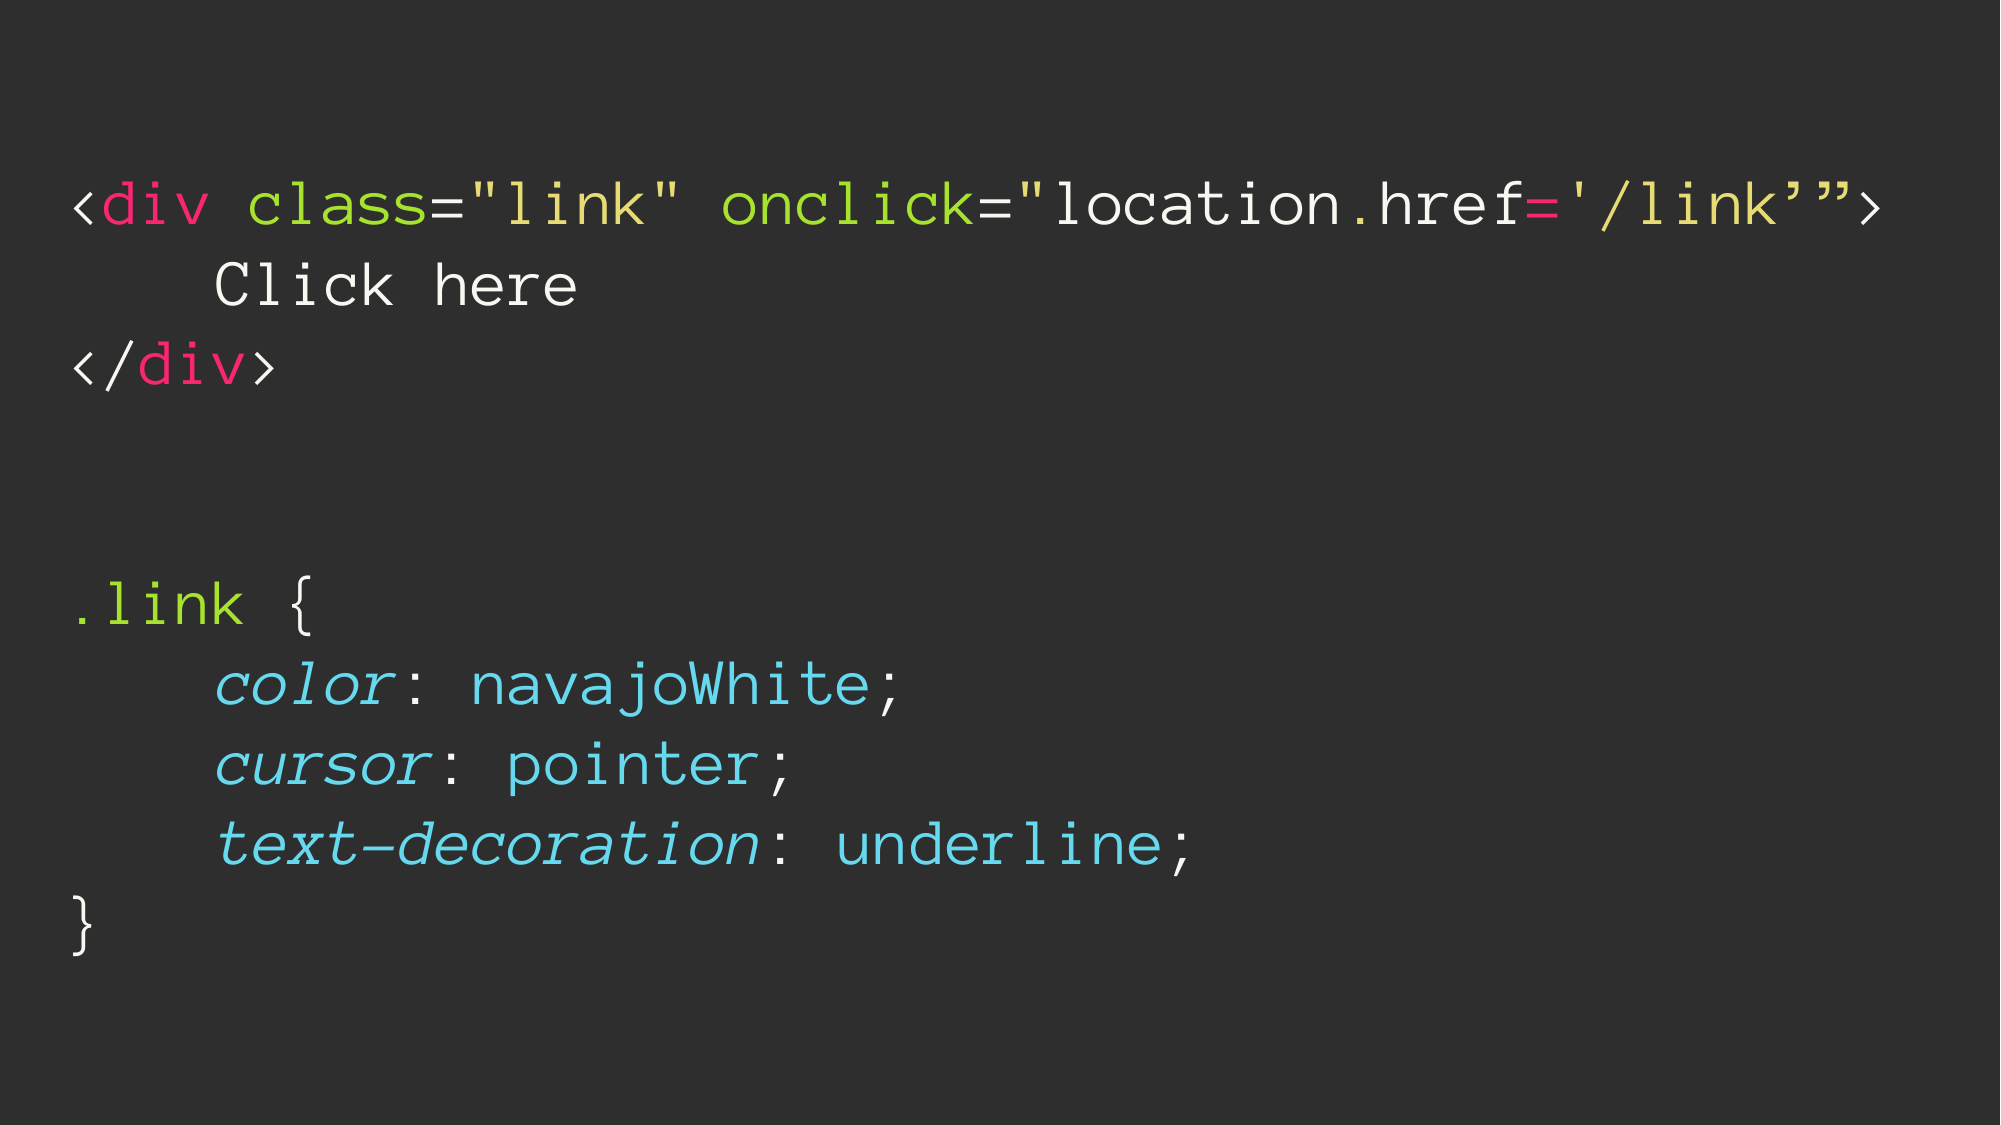

<div class="link" onclick="location.href='/link’”>
	Click here
</div>

.link {
	color: navajoWhite;
	cursor: pointer;
	text-decoration: underline;
}